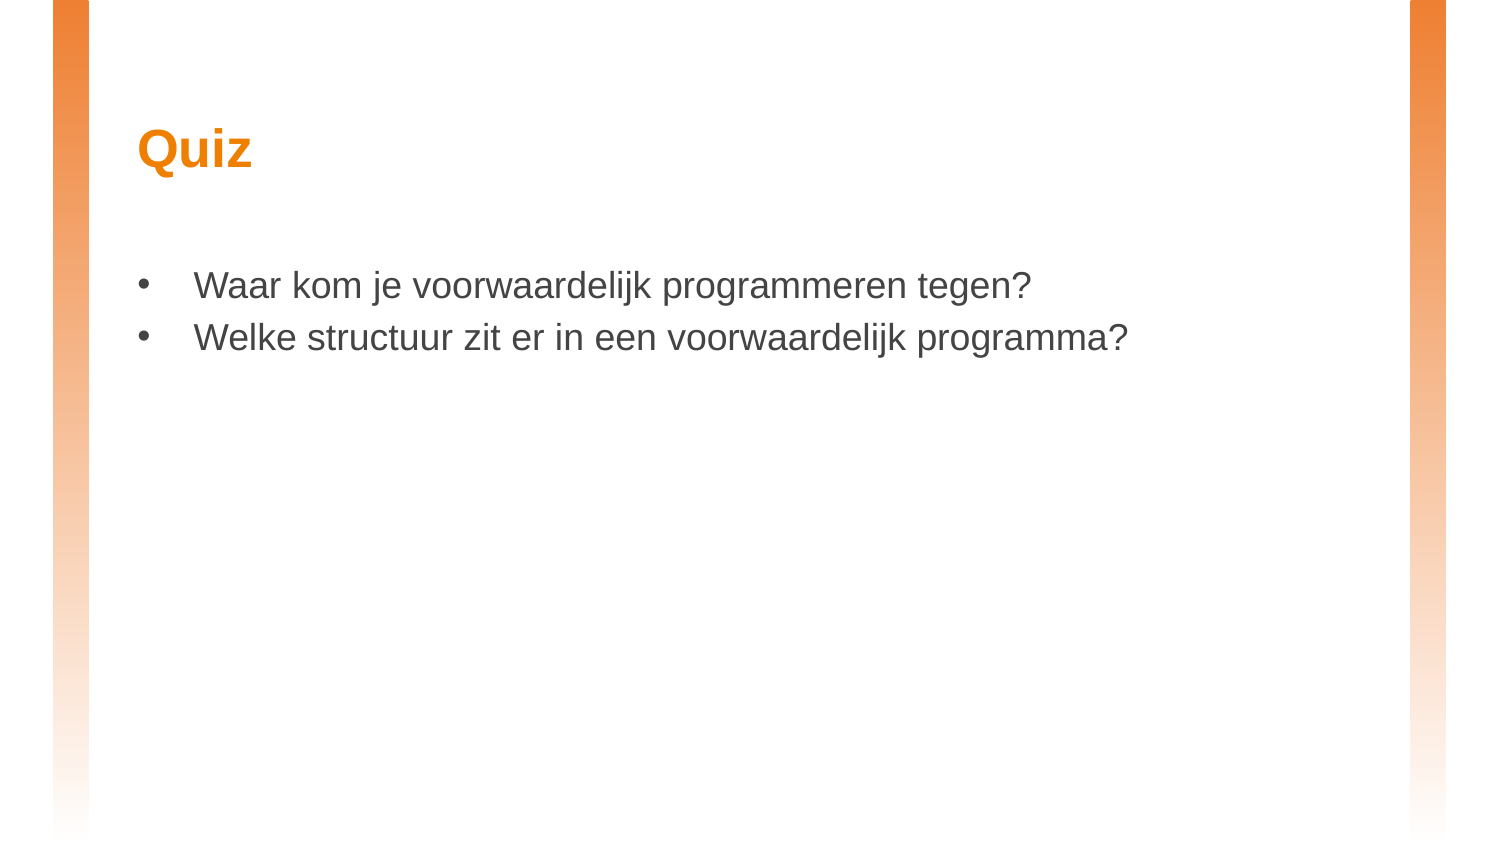

# Quiz

Waar kom je voorwaardelijk programmeren tegen?
Welke structuur zit er in een voorwaardelijk programma?